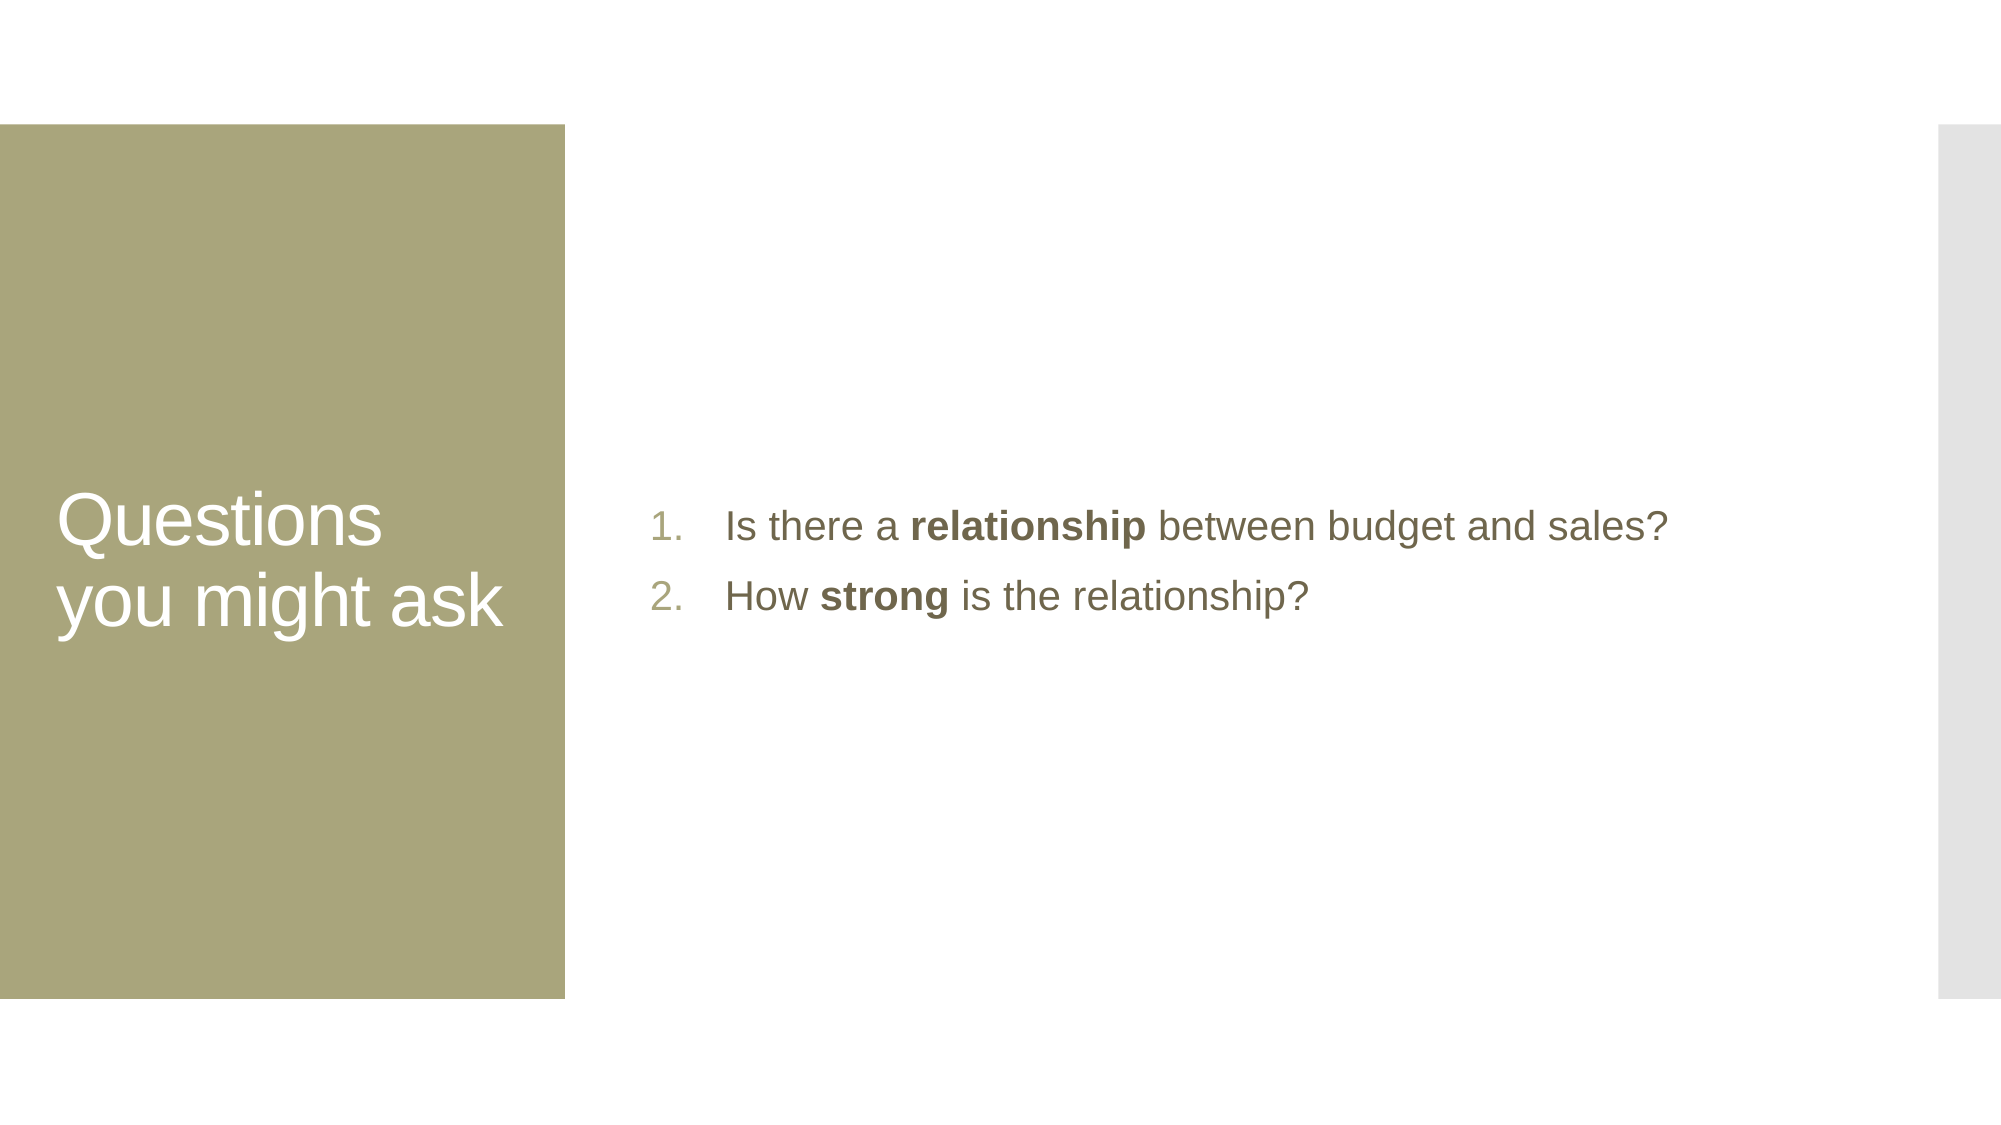

Is there a relationship between budget and sales?
How strong is the relationship?
# Questions you might ask